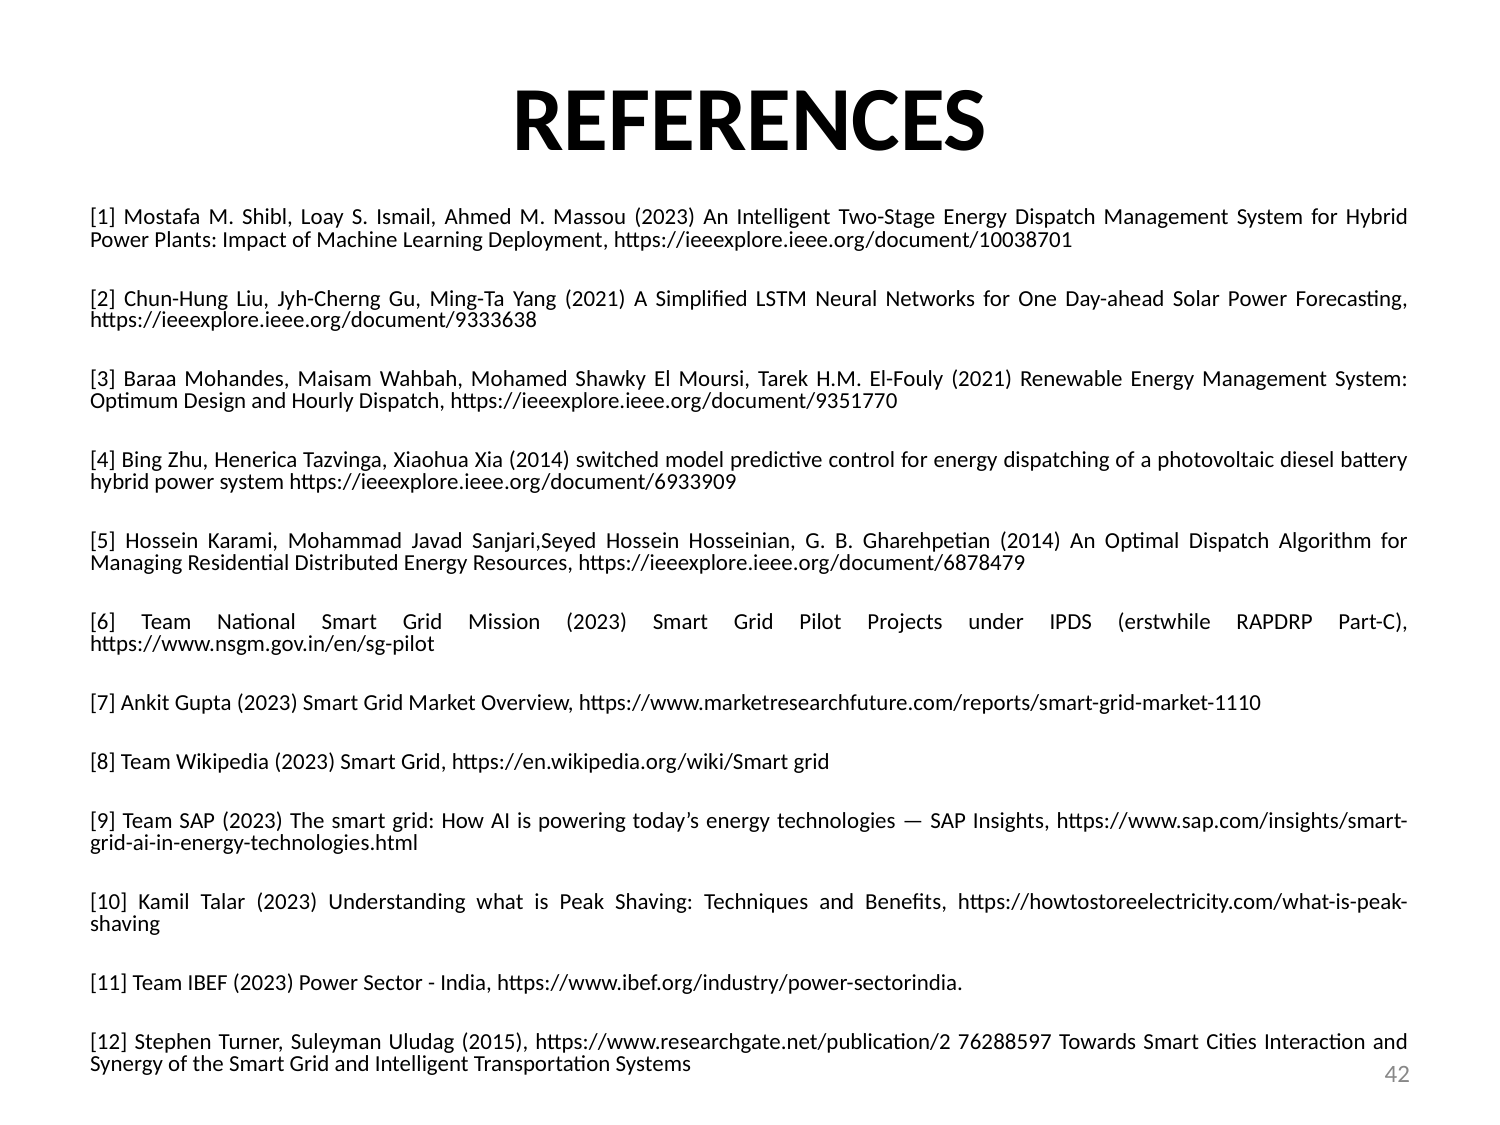

# REFERENCES
[1] Mostafa M. Shibl, Loay S. Ismail, Ahmed M. Massou (2023) An Intelligent Two-Stage Energy Dispatch Management System for Hybrid Power Plants: Impact of Machine Learning Deployment, https://ieeexplore.ieee.org/document/10038701

[2] Chun-Hung Liu, Jyh-Cherng Gu, Ming-Ta Yang (2021) A Simplified LSTM Neural Networks for One Day-ahead Solar Power Forecasting, https://ieeexplore.ieee.org/document/9333638

[3] Baraa Mohandes, Maisam Wahbah, Mohamed Shawky El Moursi, Tarek H.M. El-Fouly (2021) Renewable Energy Management System: Optimum Design and Hourly Dispatch, https://ieeexplore.ieee.org/document/9351770

[4] Bing Zhu, Henerica Tazvinga, Xiaohua Xia (2014) switched model predictive control for energy dispatching of a photovoltaic diesel battery hybrid power system https://ieeexplore.ieee.org/document/6933909

[5] Hossein Karami, Mohammad Javad Sanjari,Seyed Hossein Hosseinian, G. B. Gharehpetian (2014) An Optimal Dispatch Algorithm for Managing Residential Distributed Energy Resources, https://ieeexplore.ieee.org/document/6878479

[6] Team National Smart Grid Mission (2023) Smart Grid Pilot Projects under IPDS (erstwhile RAPDRP Part-C), https://www.nsgm.gov.in/en/sg-pilot

[7] Ankit Gupta (2023) Smart Grid Market Overview, https://www.marketresearchfuture.com/reports/smart-grid-market-1110

[8] Team Wikipedia (2023) Smart Grid, https://en.wikipedia.org/wiki/Smart grid

[9] Team SAP (2023) The smart grid: How AI is powering today’s energy technologies — SAP Insights, https://www.sap.com/insights/smart-grid-ai-in-energy-technologies.html

[10] Kamil Talar (2023) Understanding what is Peak Shaving: Techniques and Benefits, https://howtostoreelectricity.com/what-is-peak-shaving

[11] Team IBEF (2023) Power Sector - India, https://www.ibef.org/industry/power-sectorindia.

[12] Stephen Turner, Suleyman Uludag (2015), https://www.researchgate.net/publication/2 76288597 Towards Smart Cities Interaction and Synergy of the Smart Grid and Intelligent Transportation Systems
42